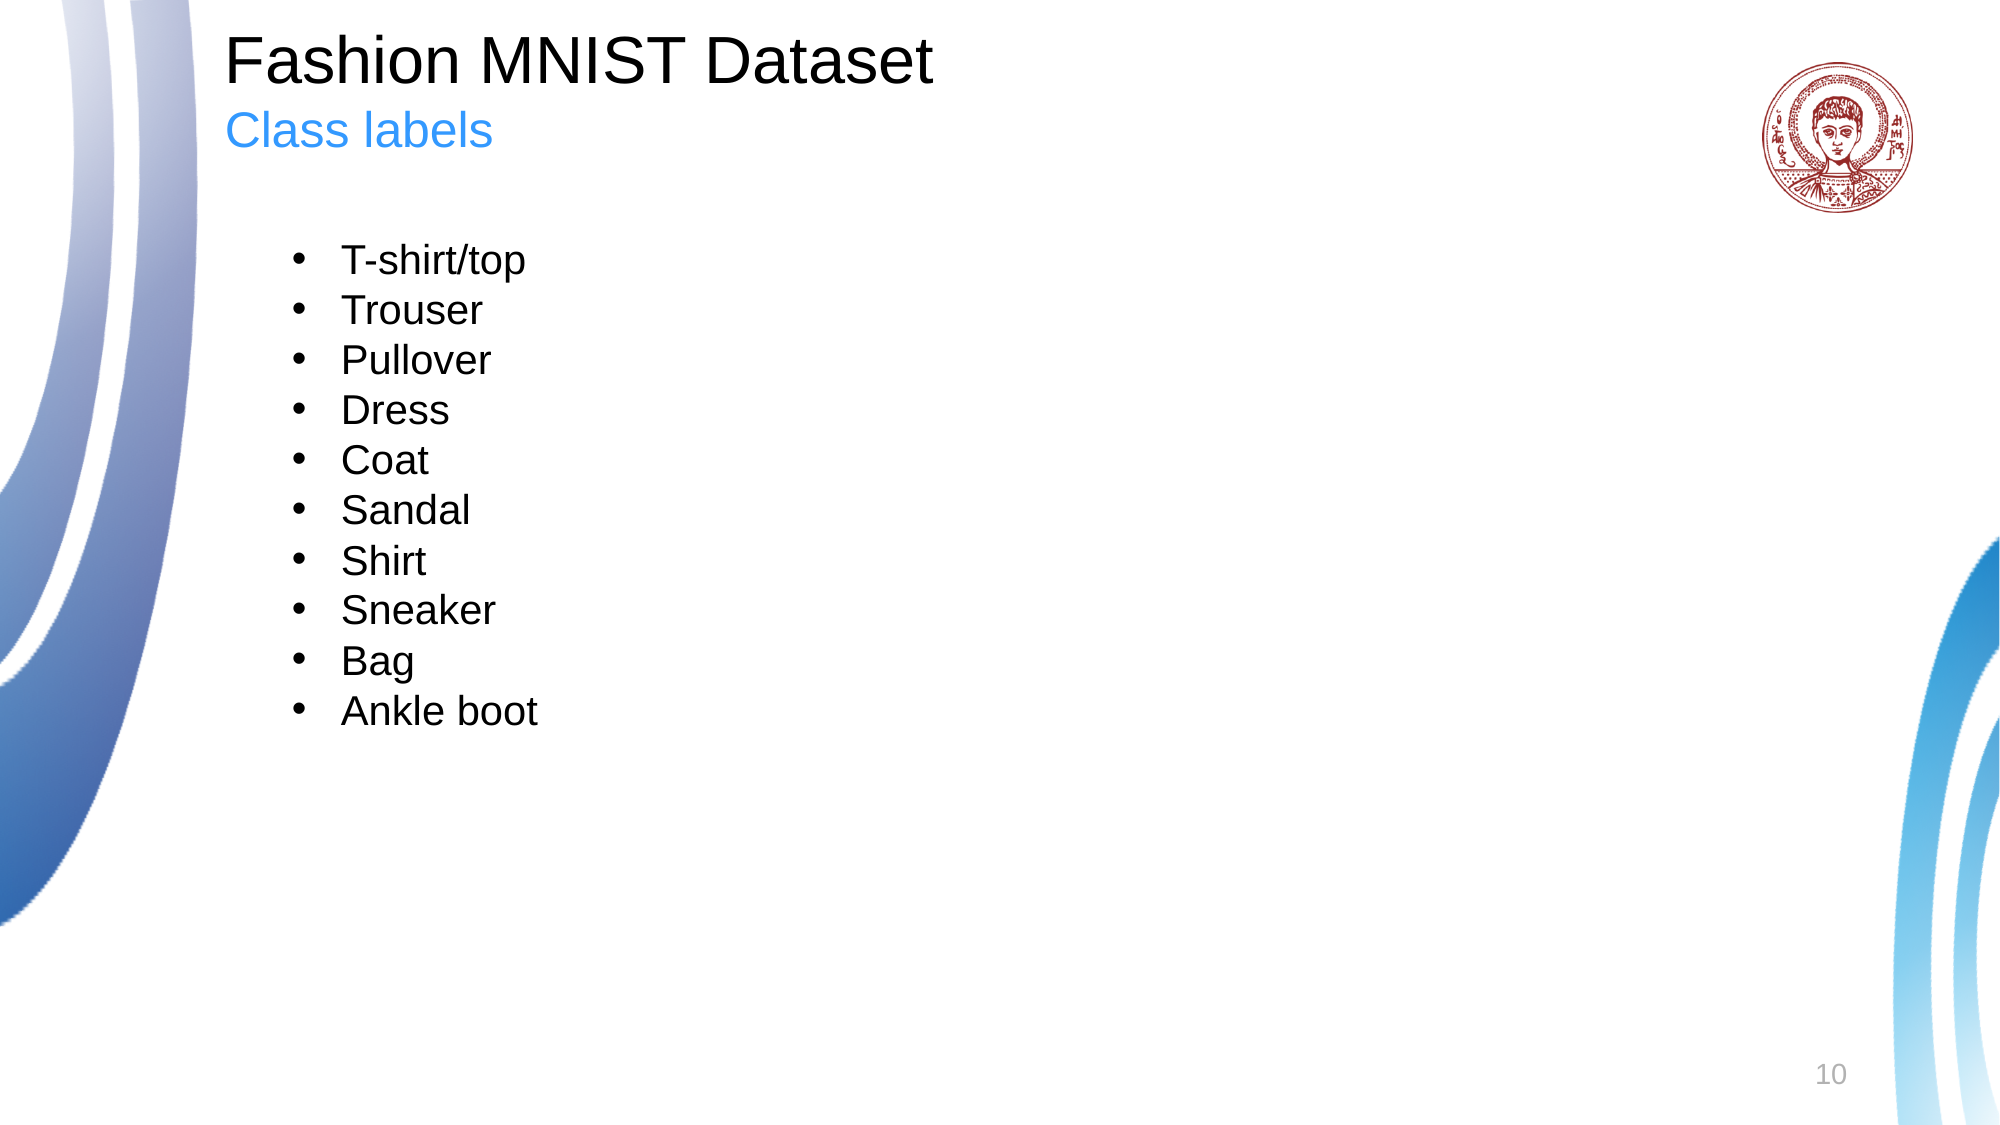

Fashion MNIST Dataset
Class labels
   T-shirt/top
   Trouser
   Pullover
   Dress
   Coat
   Sandal
   Shirt
   Sneaker
   Bag
   Ankle boot
10